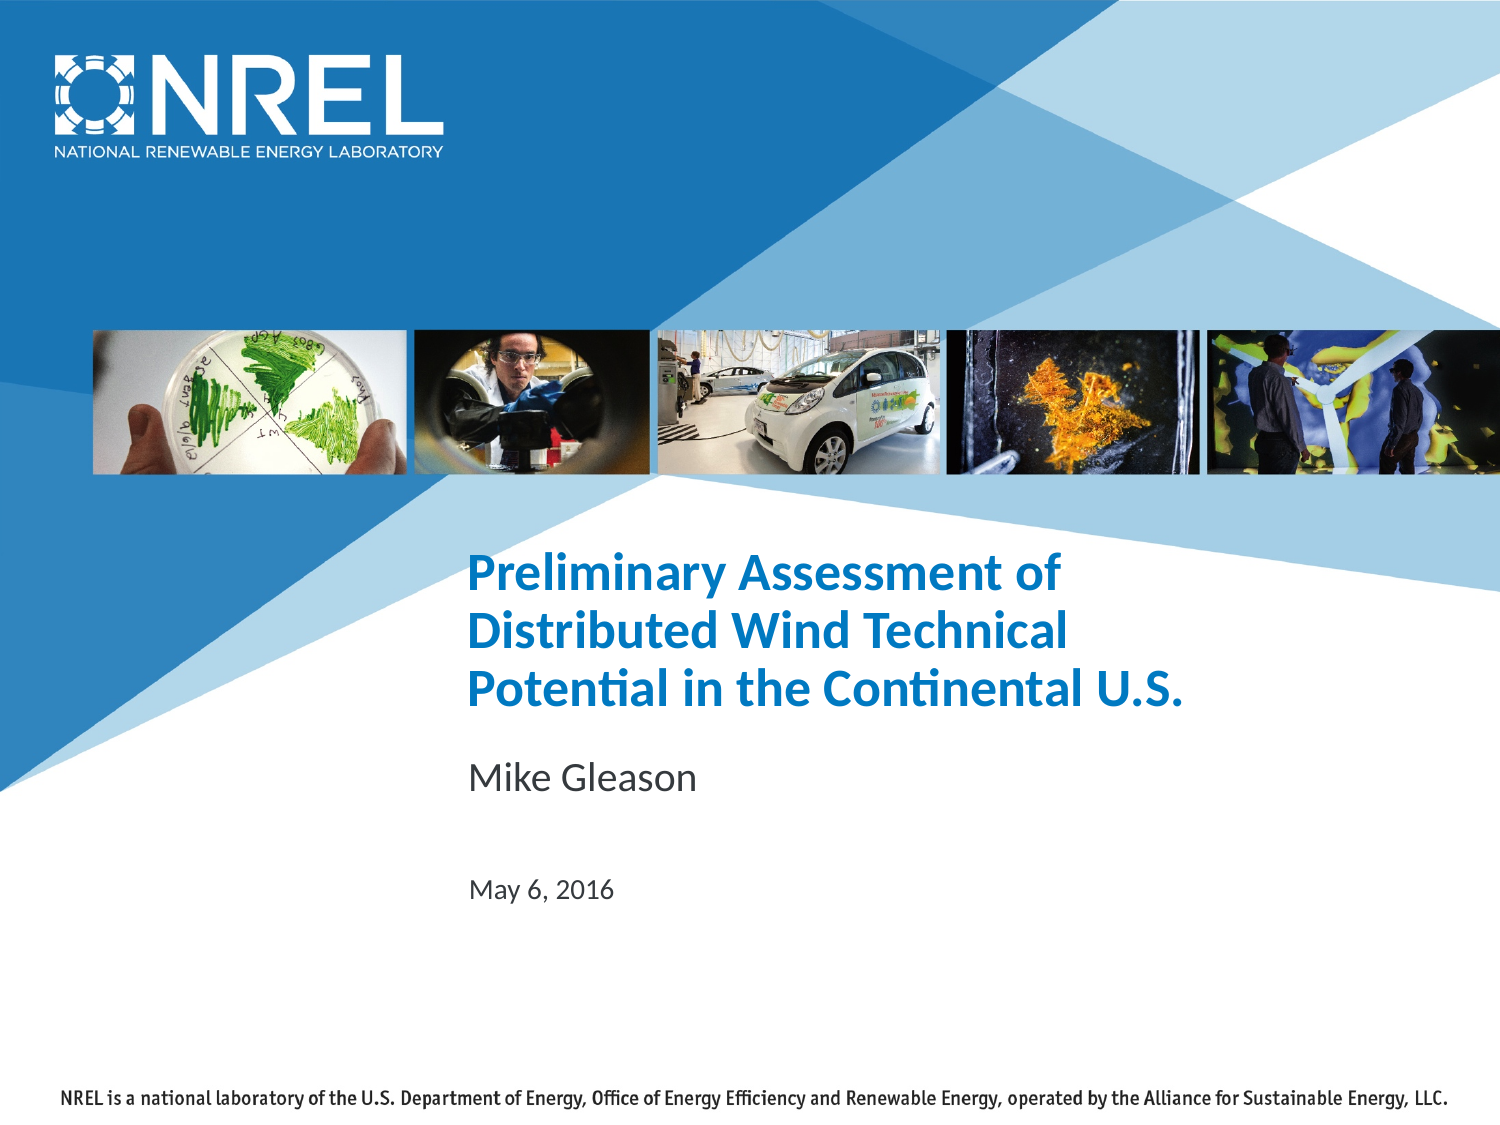

# Preliminary Assessment of Distributed Wind Technical Potential in the Continental U.S.
Mike Gleason
May 6, 2016